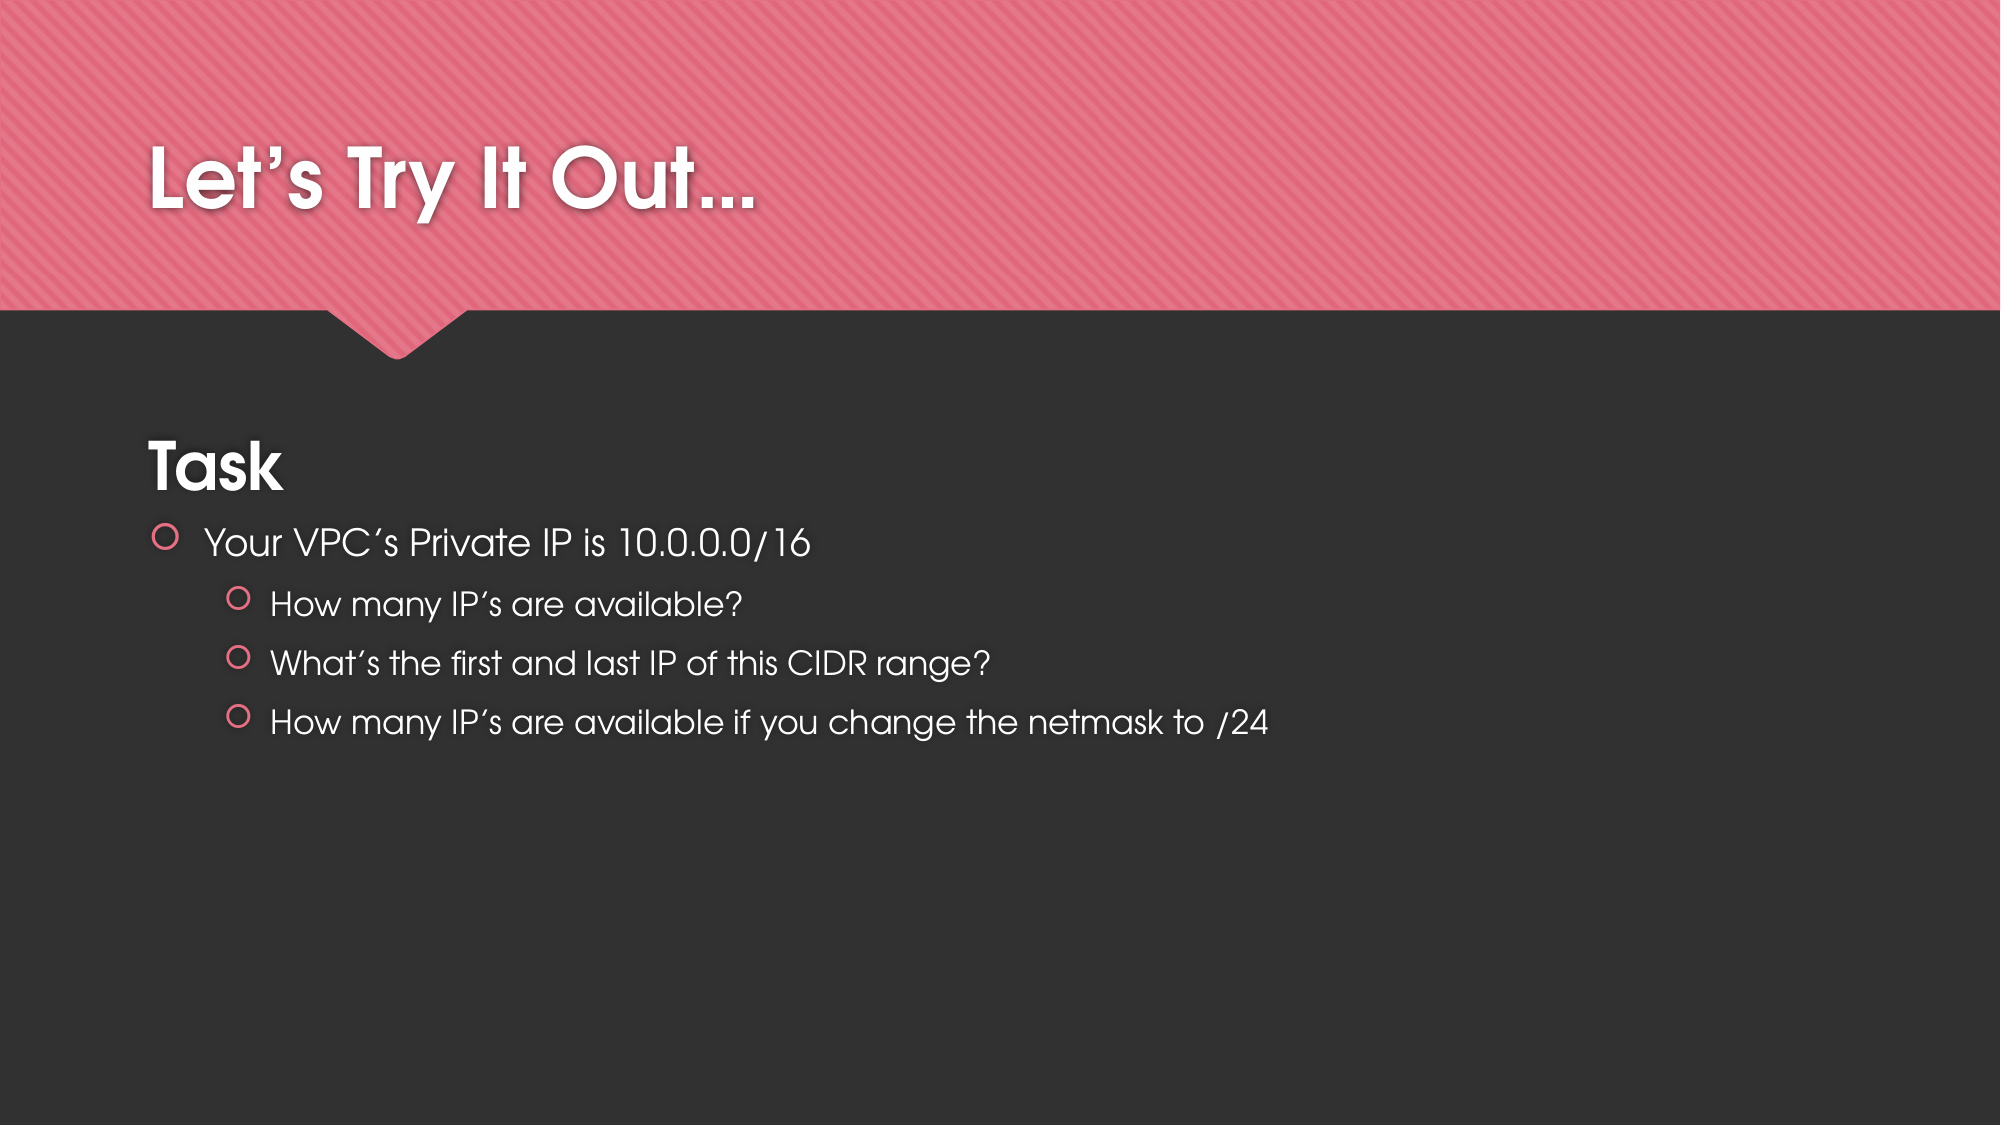

# Let’s Try It Out…
Task
Your VPC’s Private IP is 10.0.0.0/16
How many IP’s are available?
What’s the first and last IP of this CIDR range?
How many IP’s are available if you change the netmask to /24